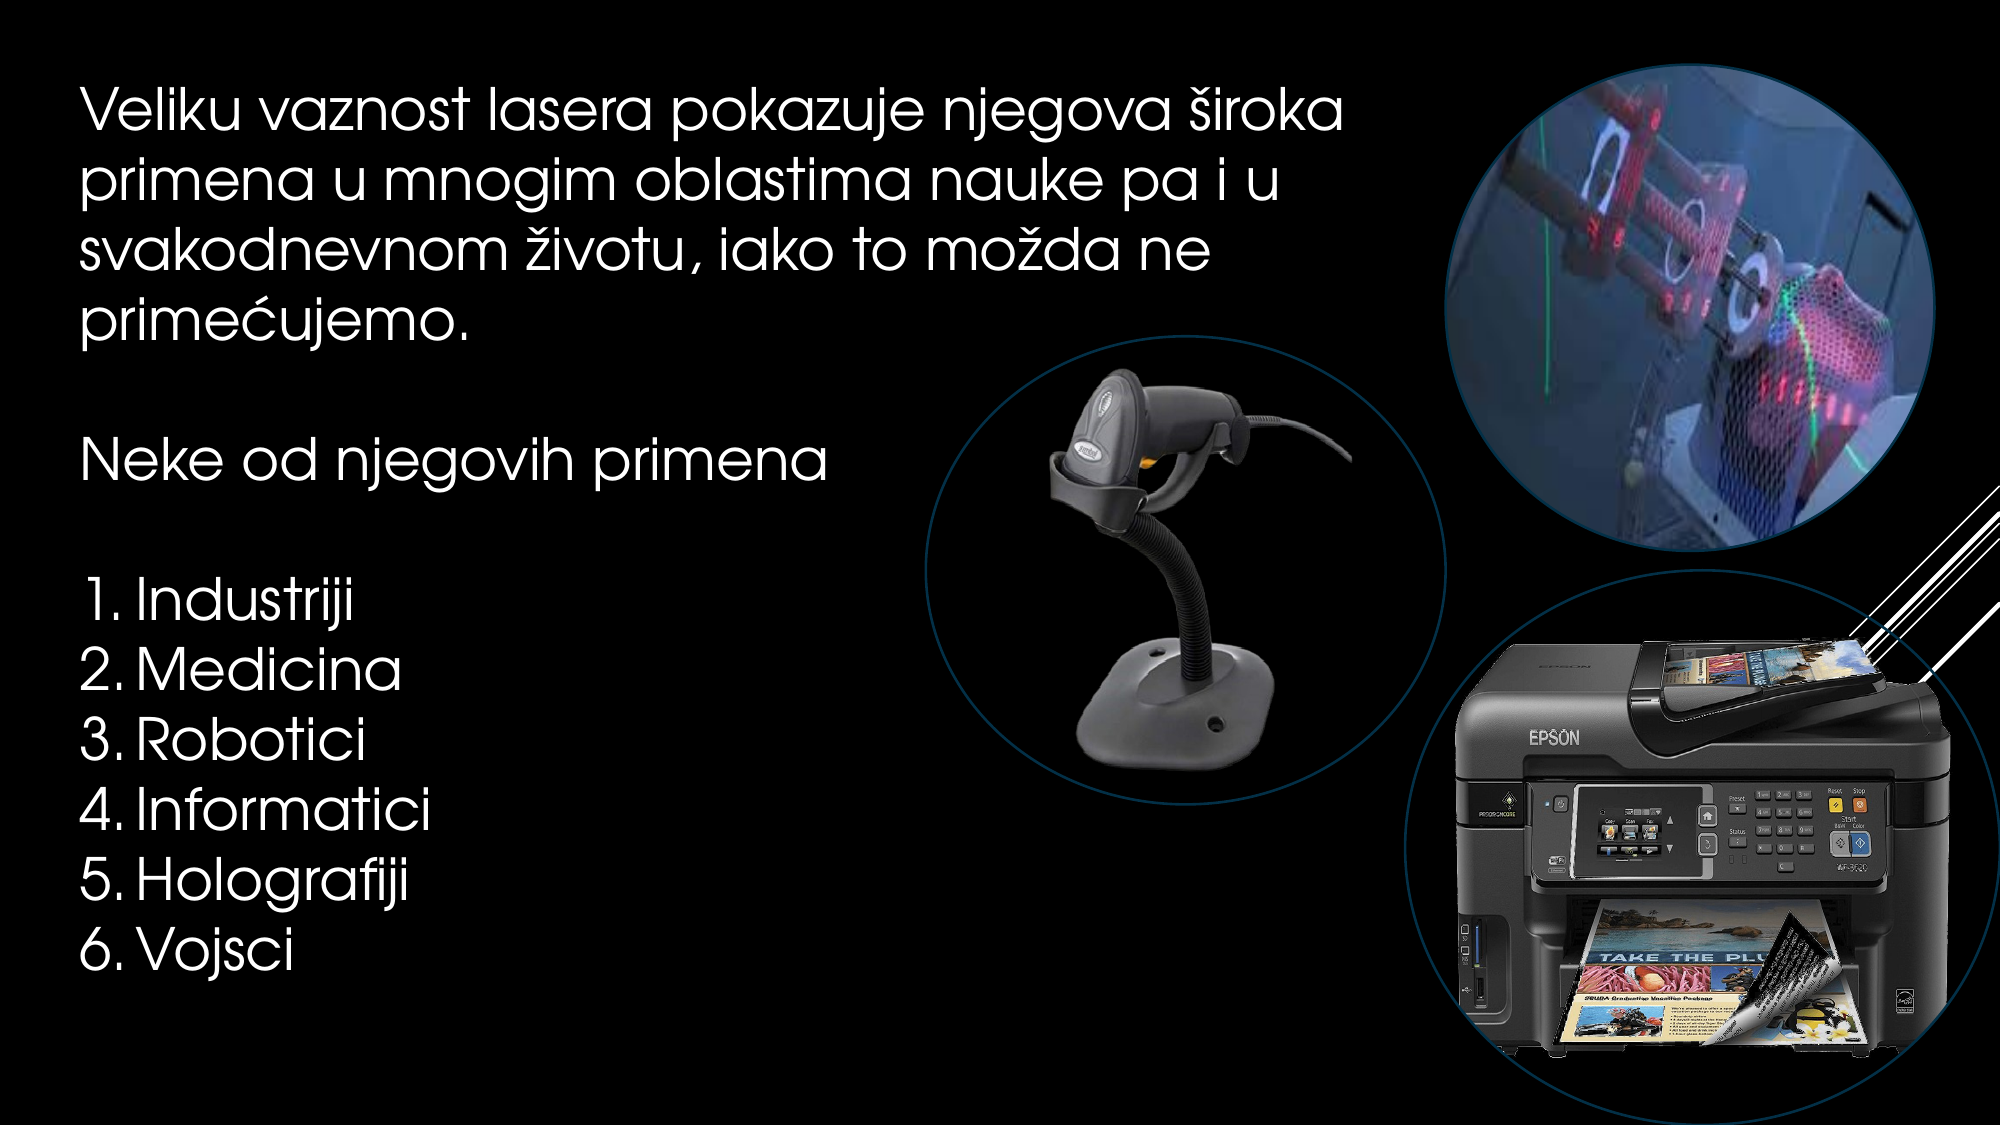

Veliku vaznost lasera pokazuje njegova široka primena u mnogim oblastima nauke pa i u svakodnevnom životu, iako to možda ne primećujemo.

Neke od njegovih primena

Industriji
Medicina
Robotici
Informatici
Holografiji
Vojsci